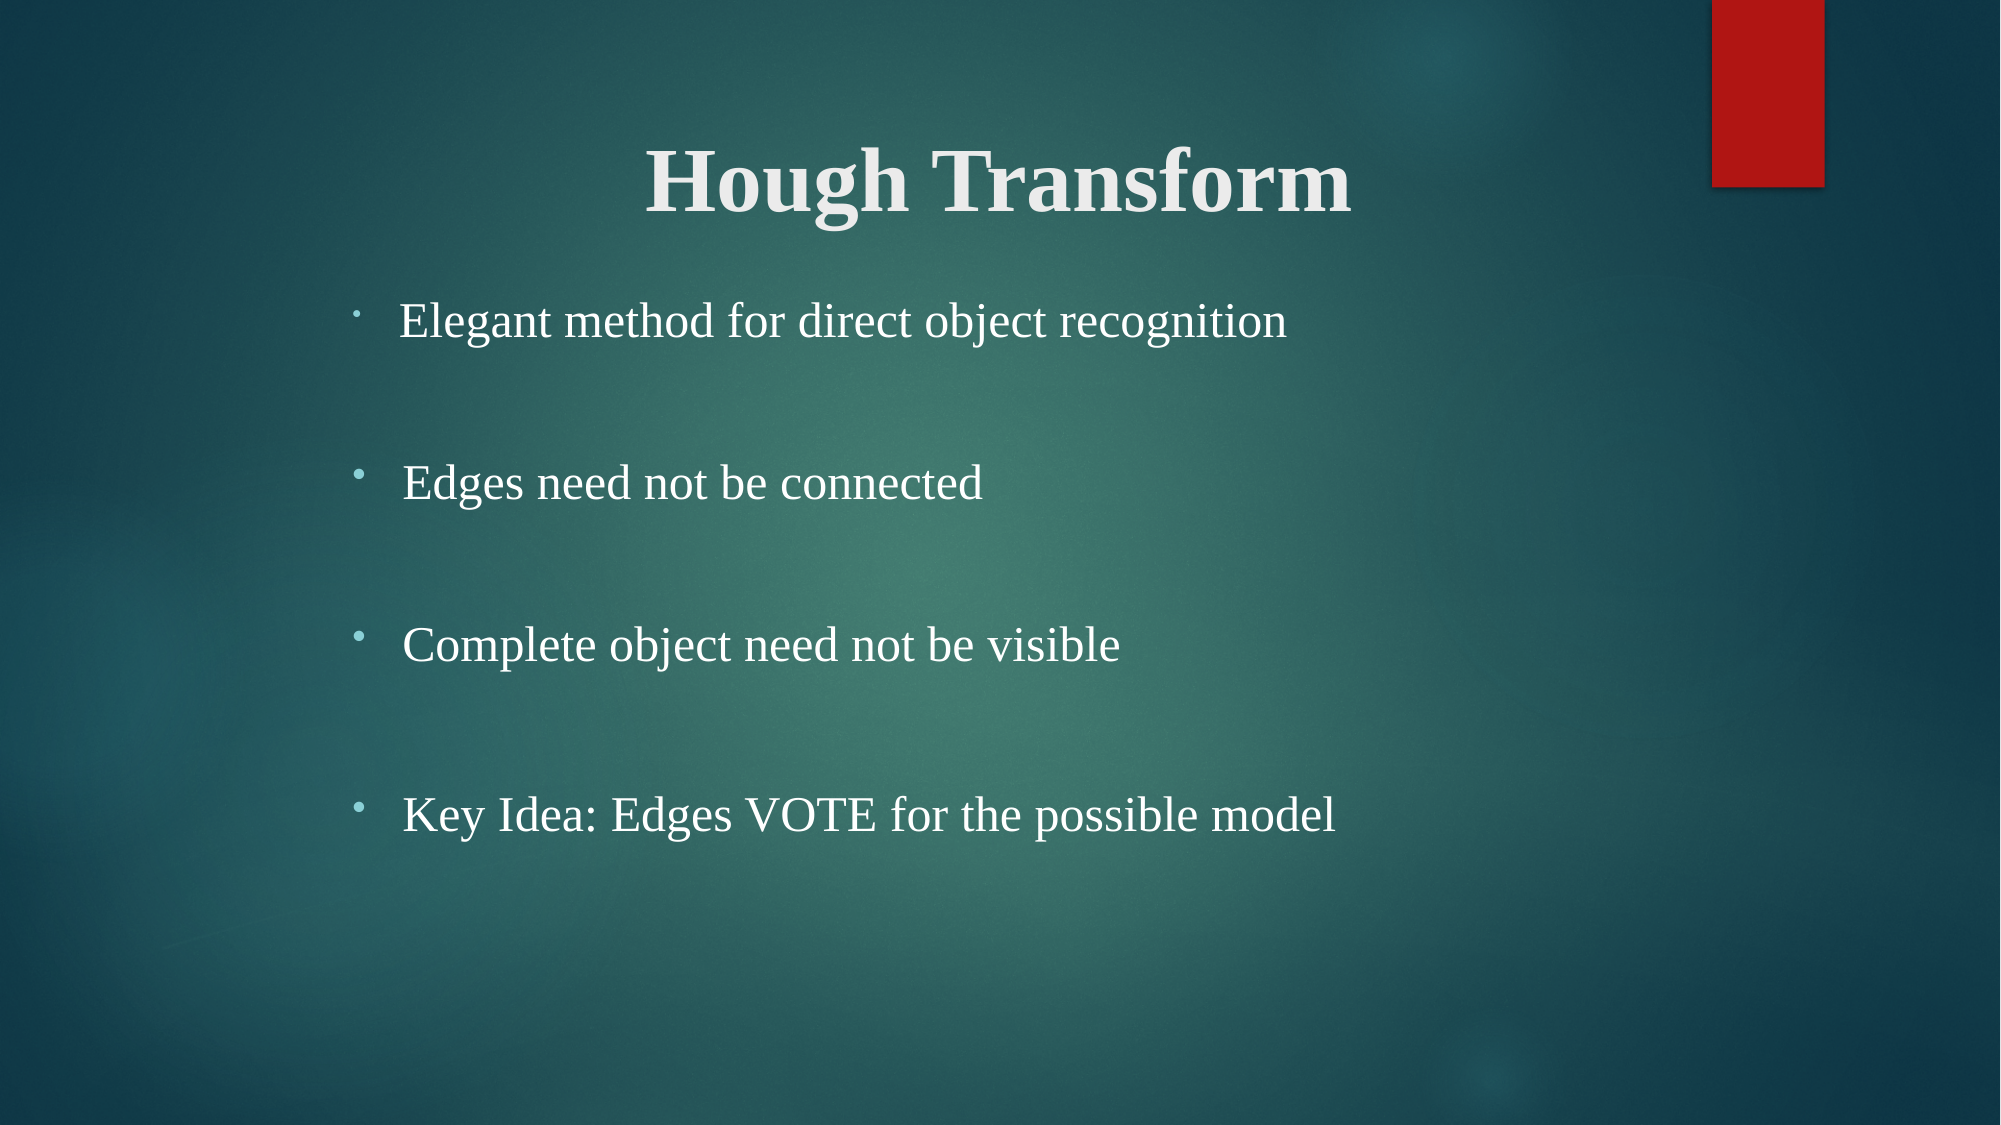

# Hough Transform
 Elegant method for direct object recognition

 Edges need not be connected

 Complete object need not be visible

 Key Idea: Edges VOTE for the possible model